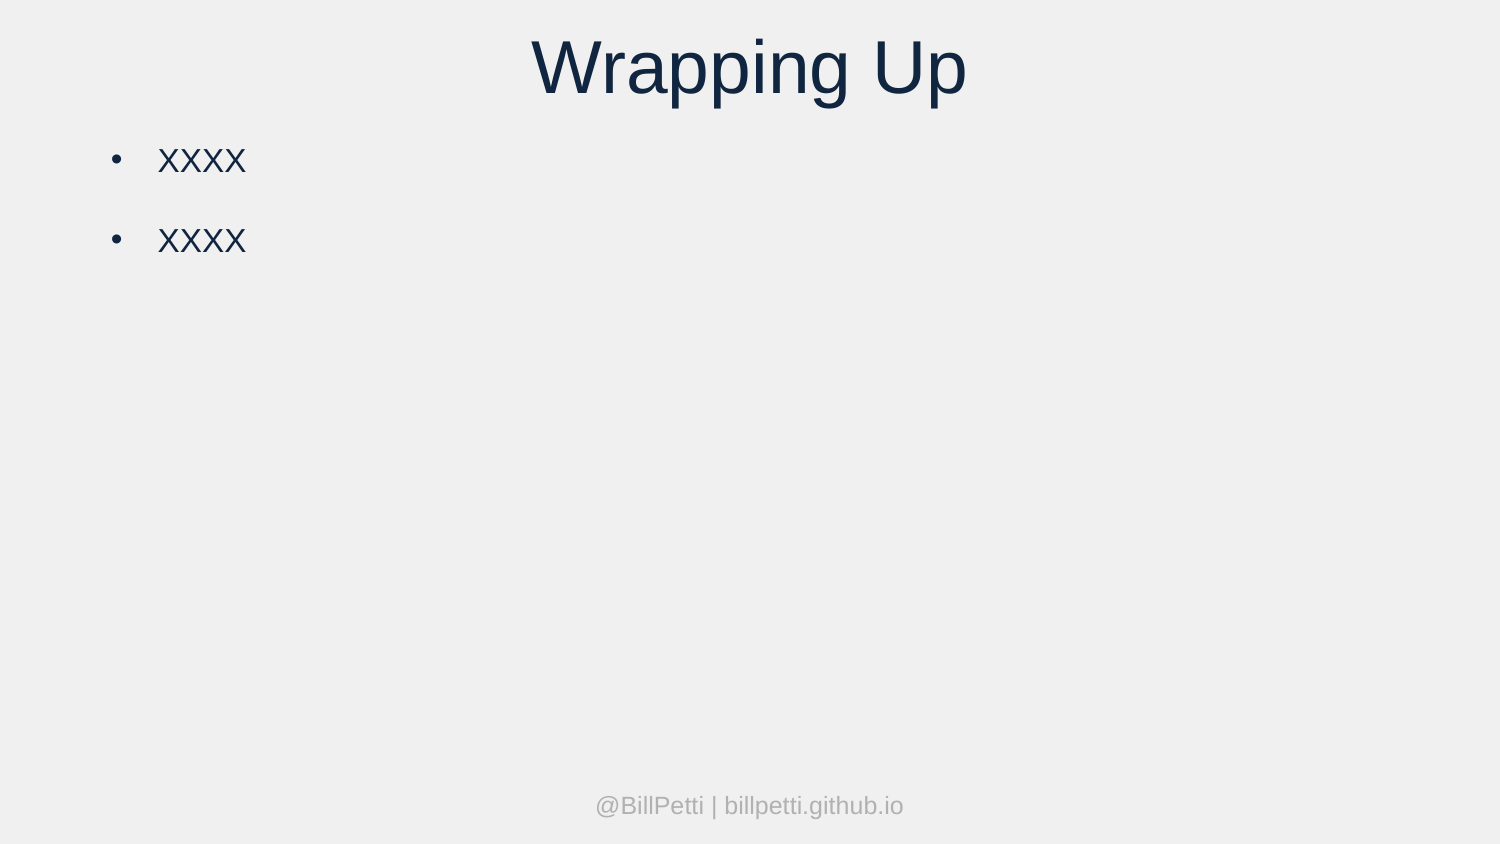

# Wrapping Up
XXXX

XXXX
@BillPetti | billpetti.github.io